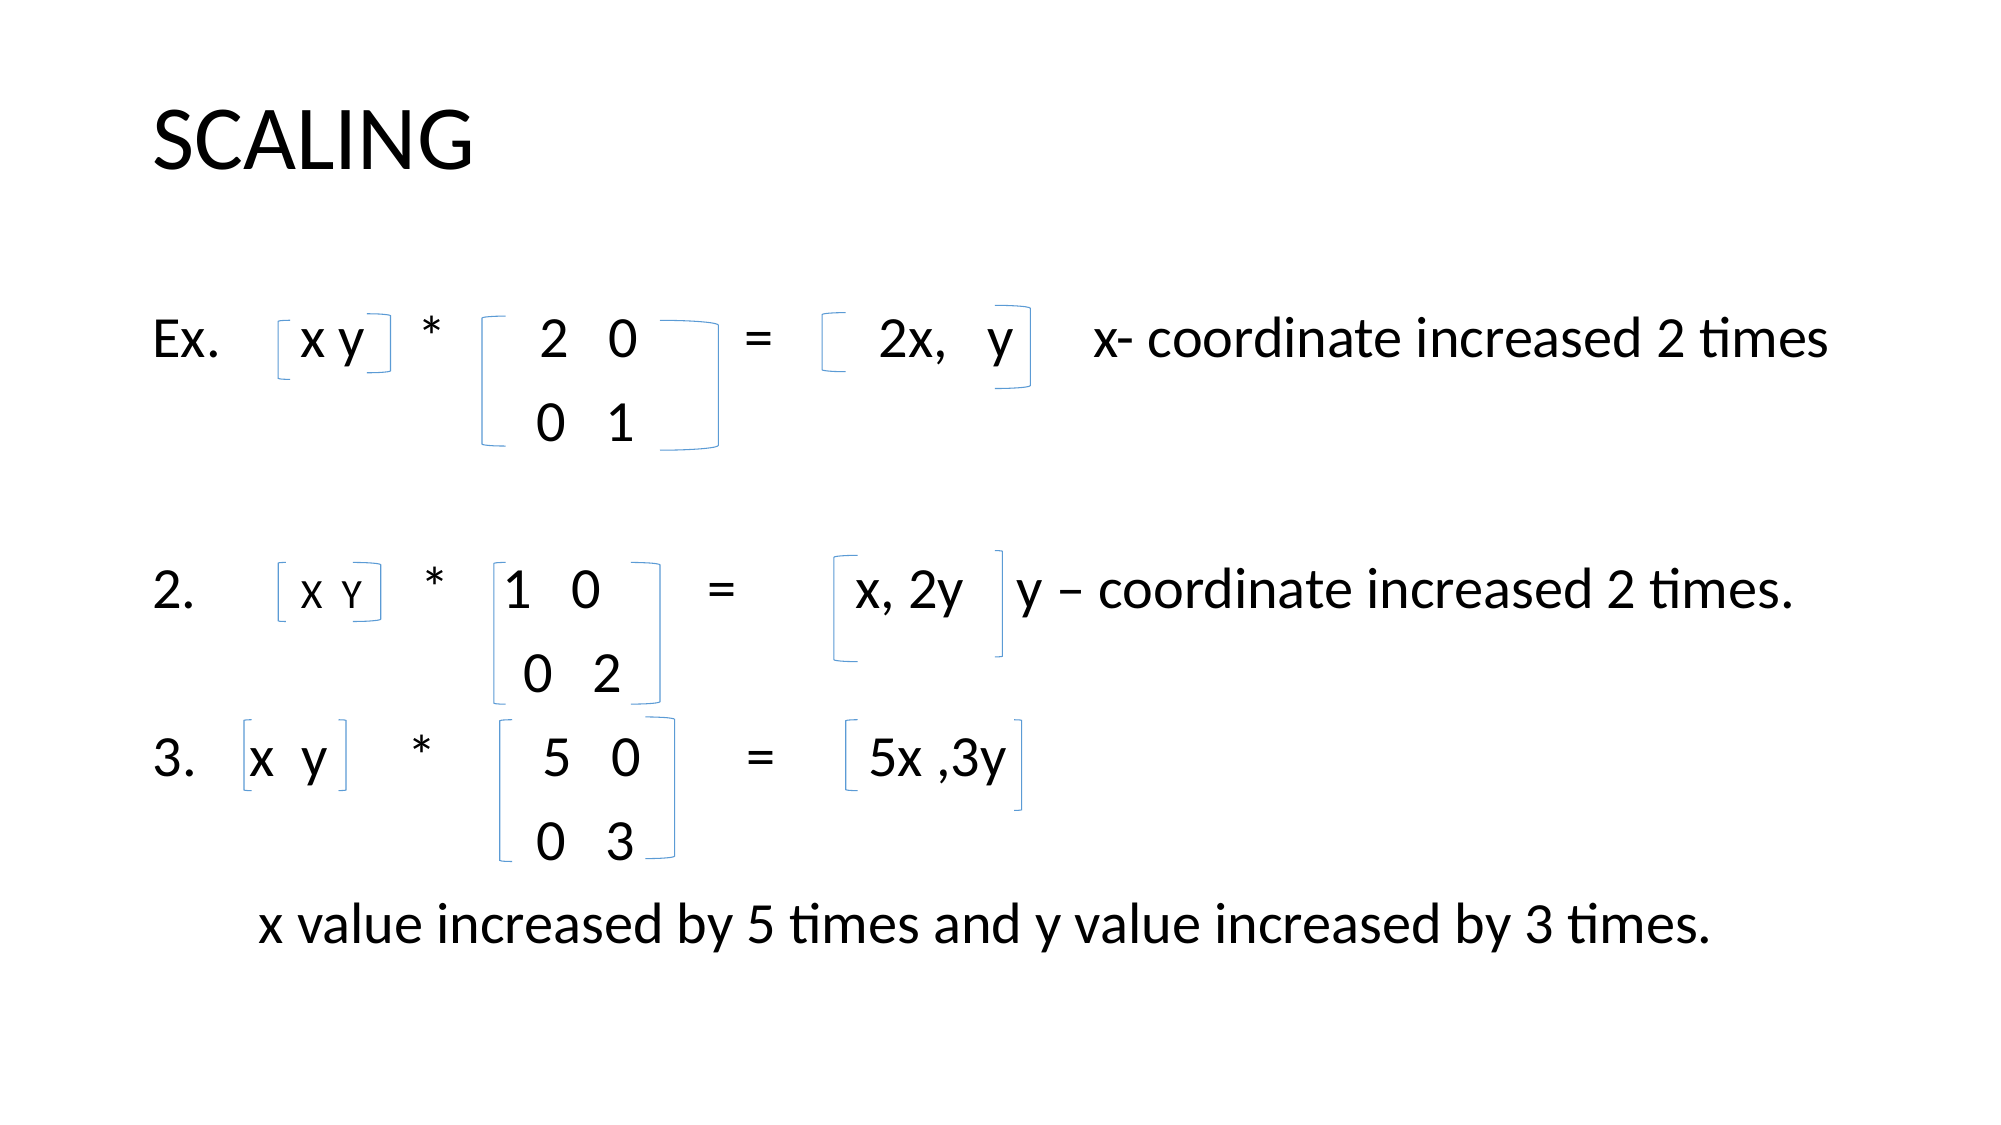

# SCALING
Ex.      x y    *       2   0        =        2x,   y      x- coordinate increased 2 times
                             0   1

2.         X  Y     *    1   0        =         x, 2y    y – coordinate increased 2 times.
                            0   2
 x  y      *        5   0        =       5x ,3y
                             0   3
        x value increased by 5 times and y value increased by 3 times.